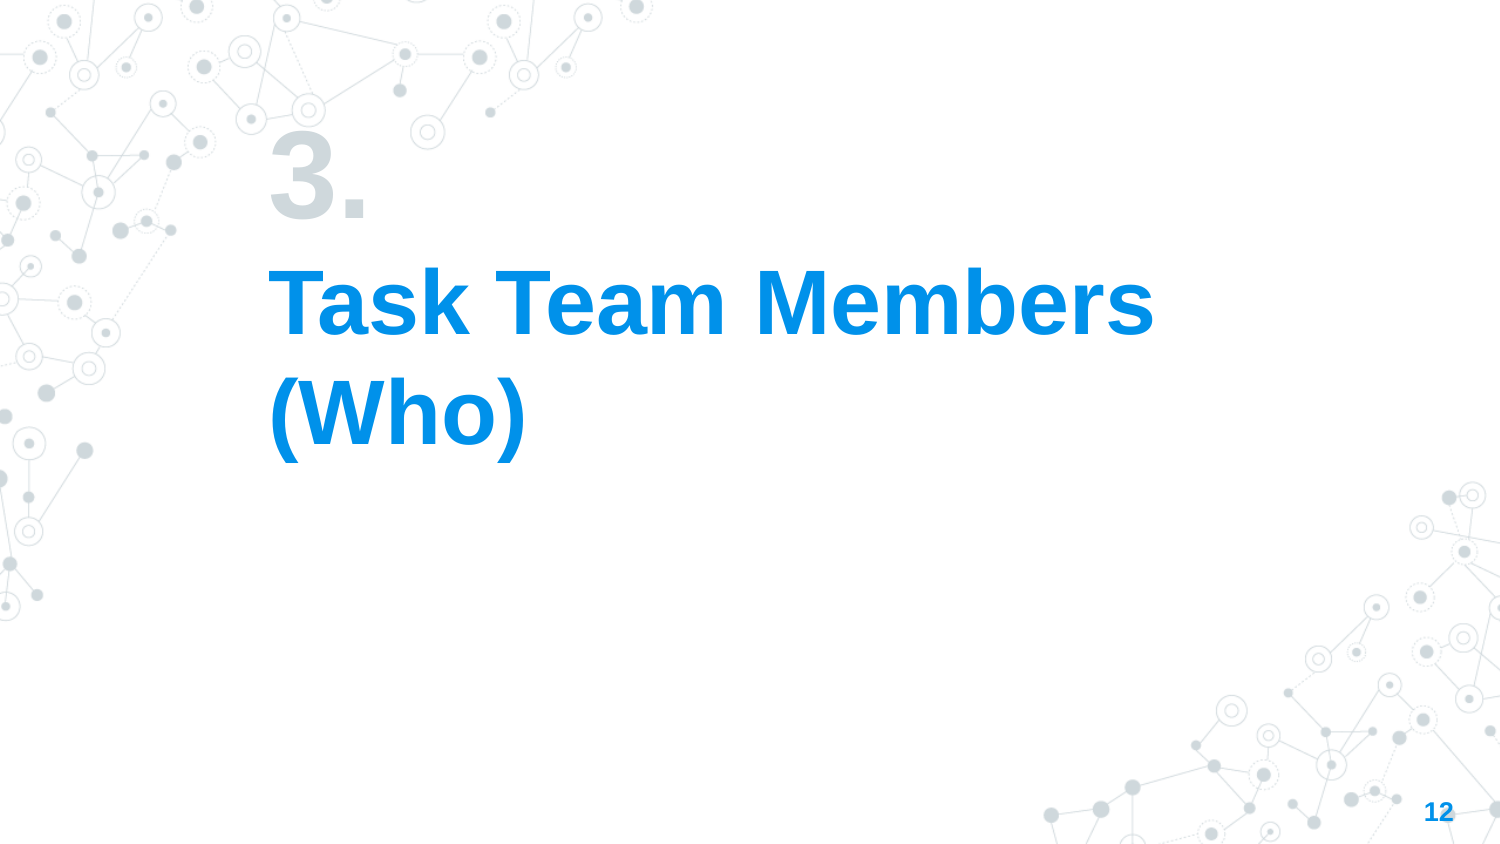

# 3.
Task Team Members (Who)
12